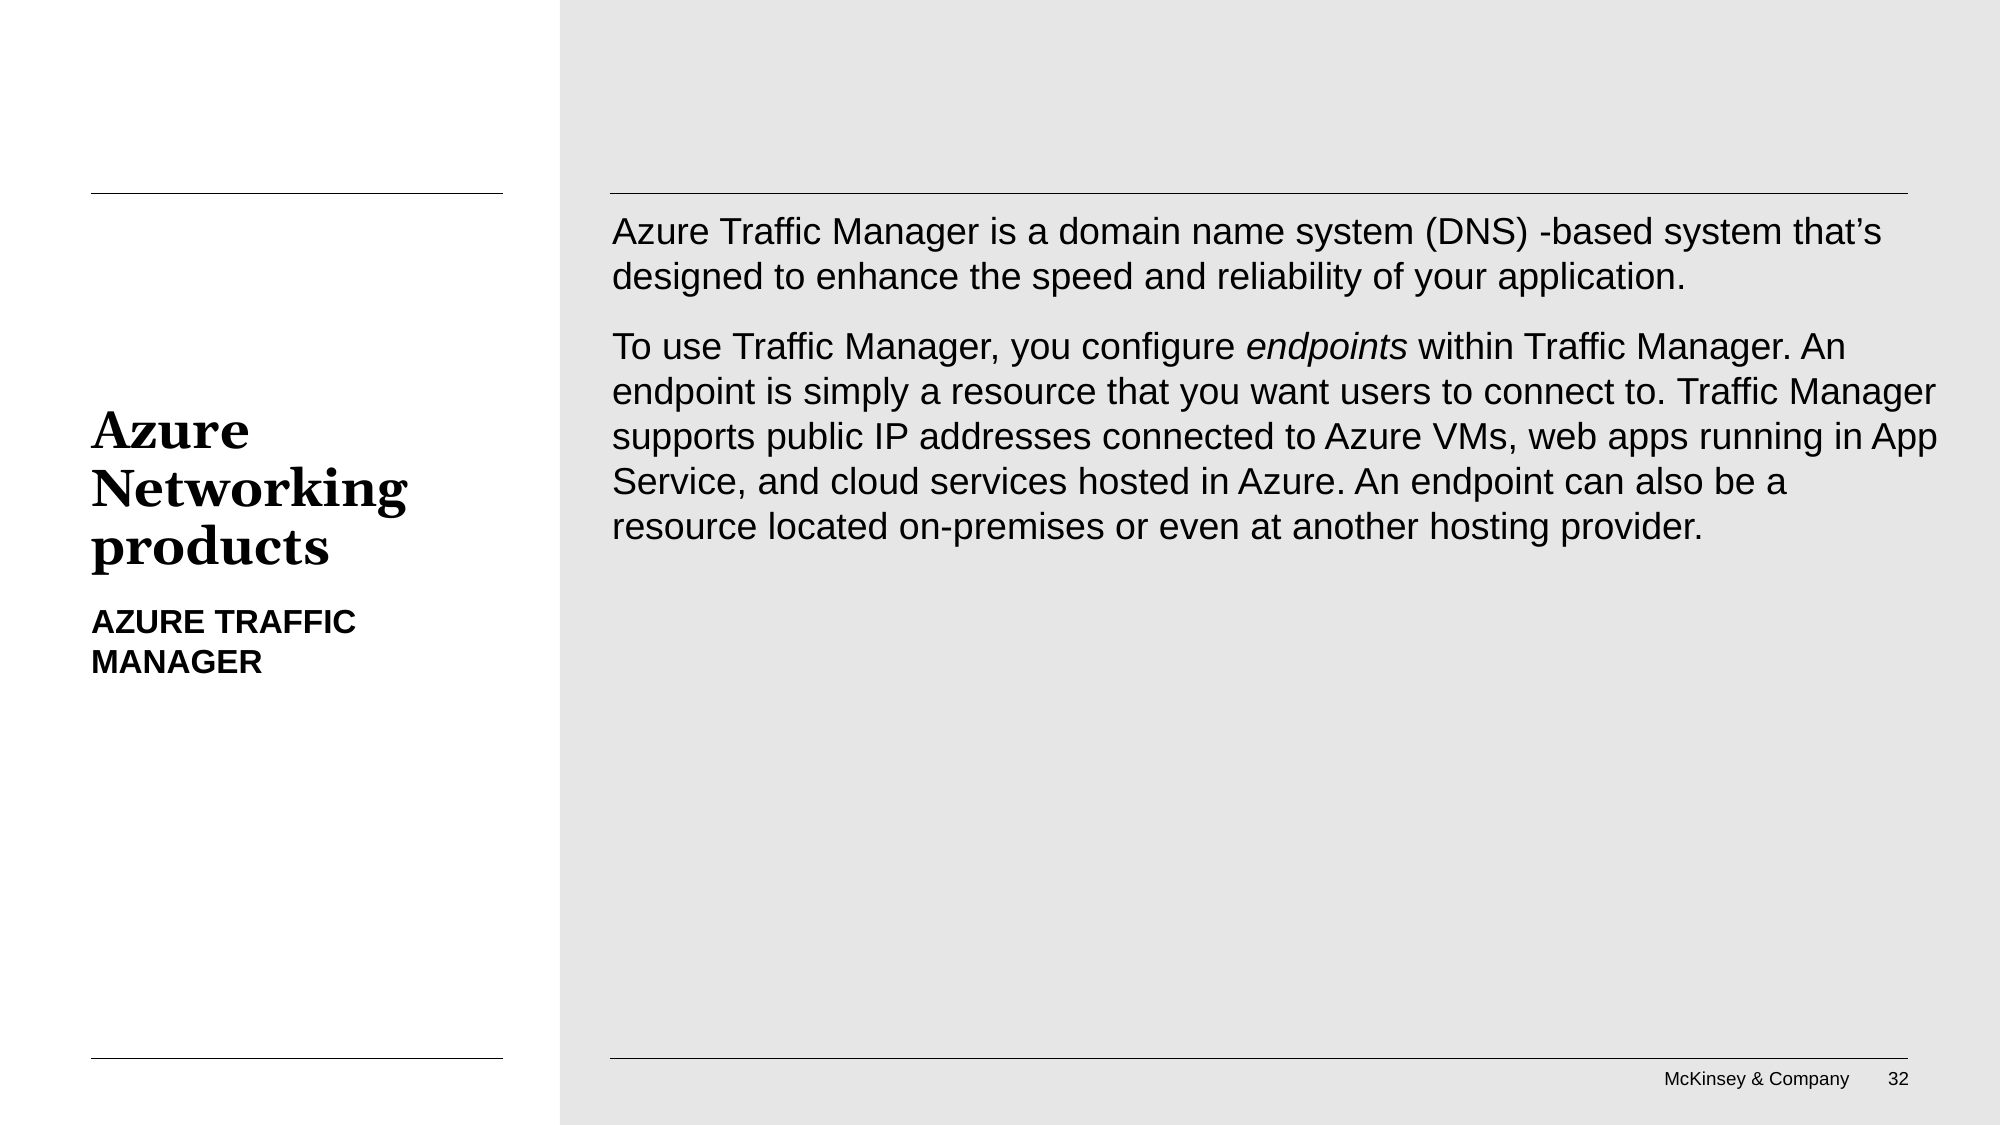

Azure Traffic Manager is a domain name system (DNS) -based system that’s designed to enhance the speed and reliability of your application.
To use Traffic Manager, you configure endpoints within Traffic Manager. An endpoint is simply a resource that you want users to connect to. Traffic Manager supports public IP addresses connected to Azure VMs, web apps running in App Service, and cloud services hosted in Azure. An endpoint can also be a resource located on-premises or even at another hosting provider.

# Azure Networking products
Azure Traffic Manager